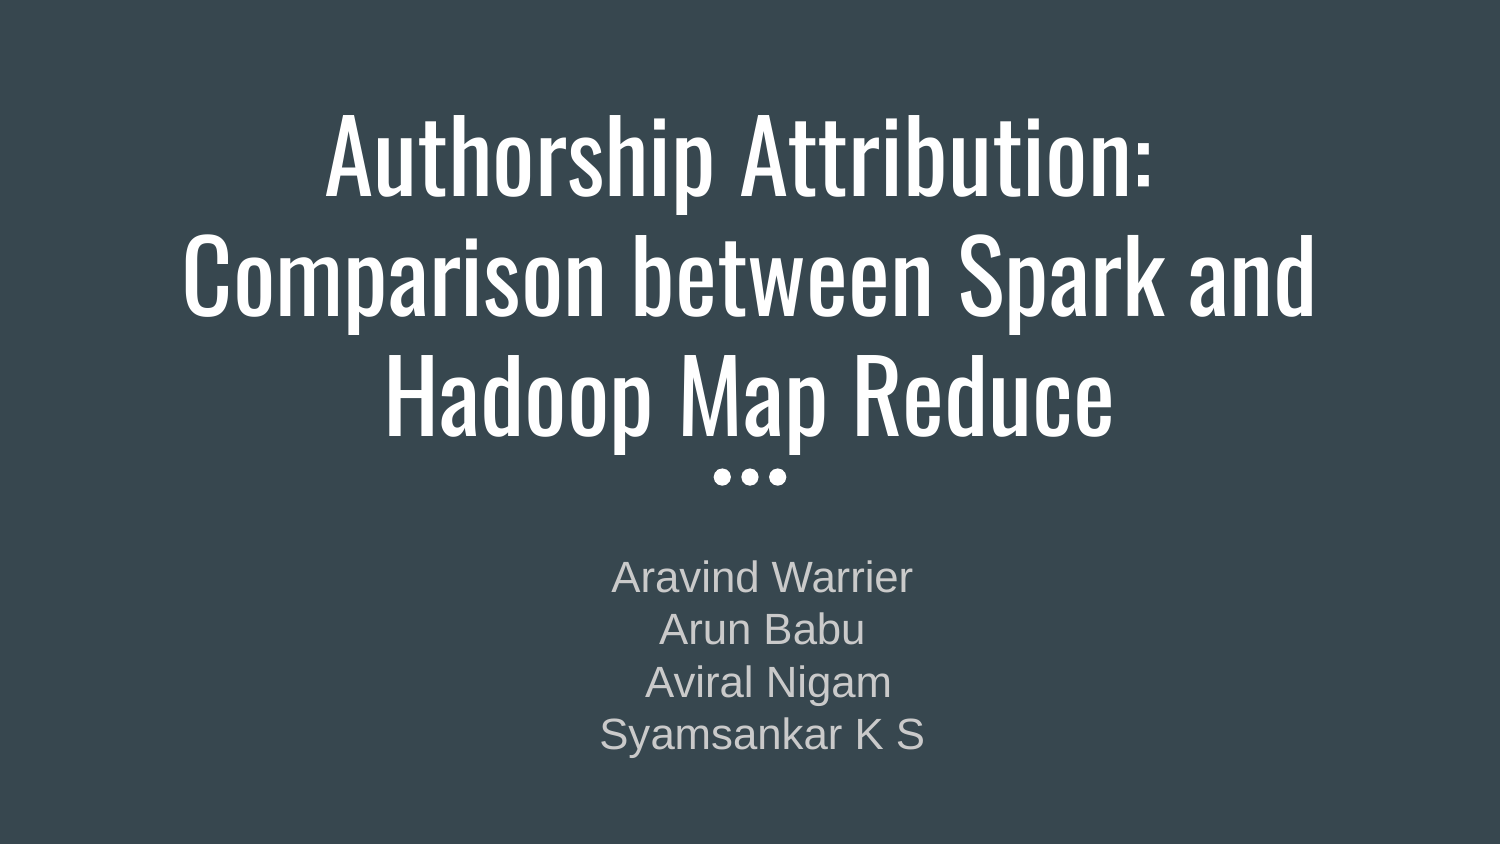

# Authorship Attribution:  Comparison between Spark and Hadoop Map Reduce
Aravind Warrier
Arun Babu
 Aviral Nigam
Syamsankar K S